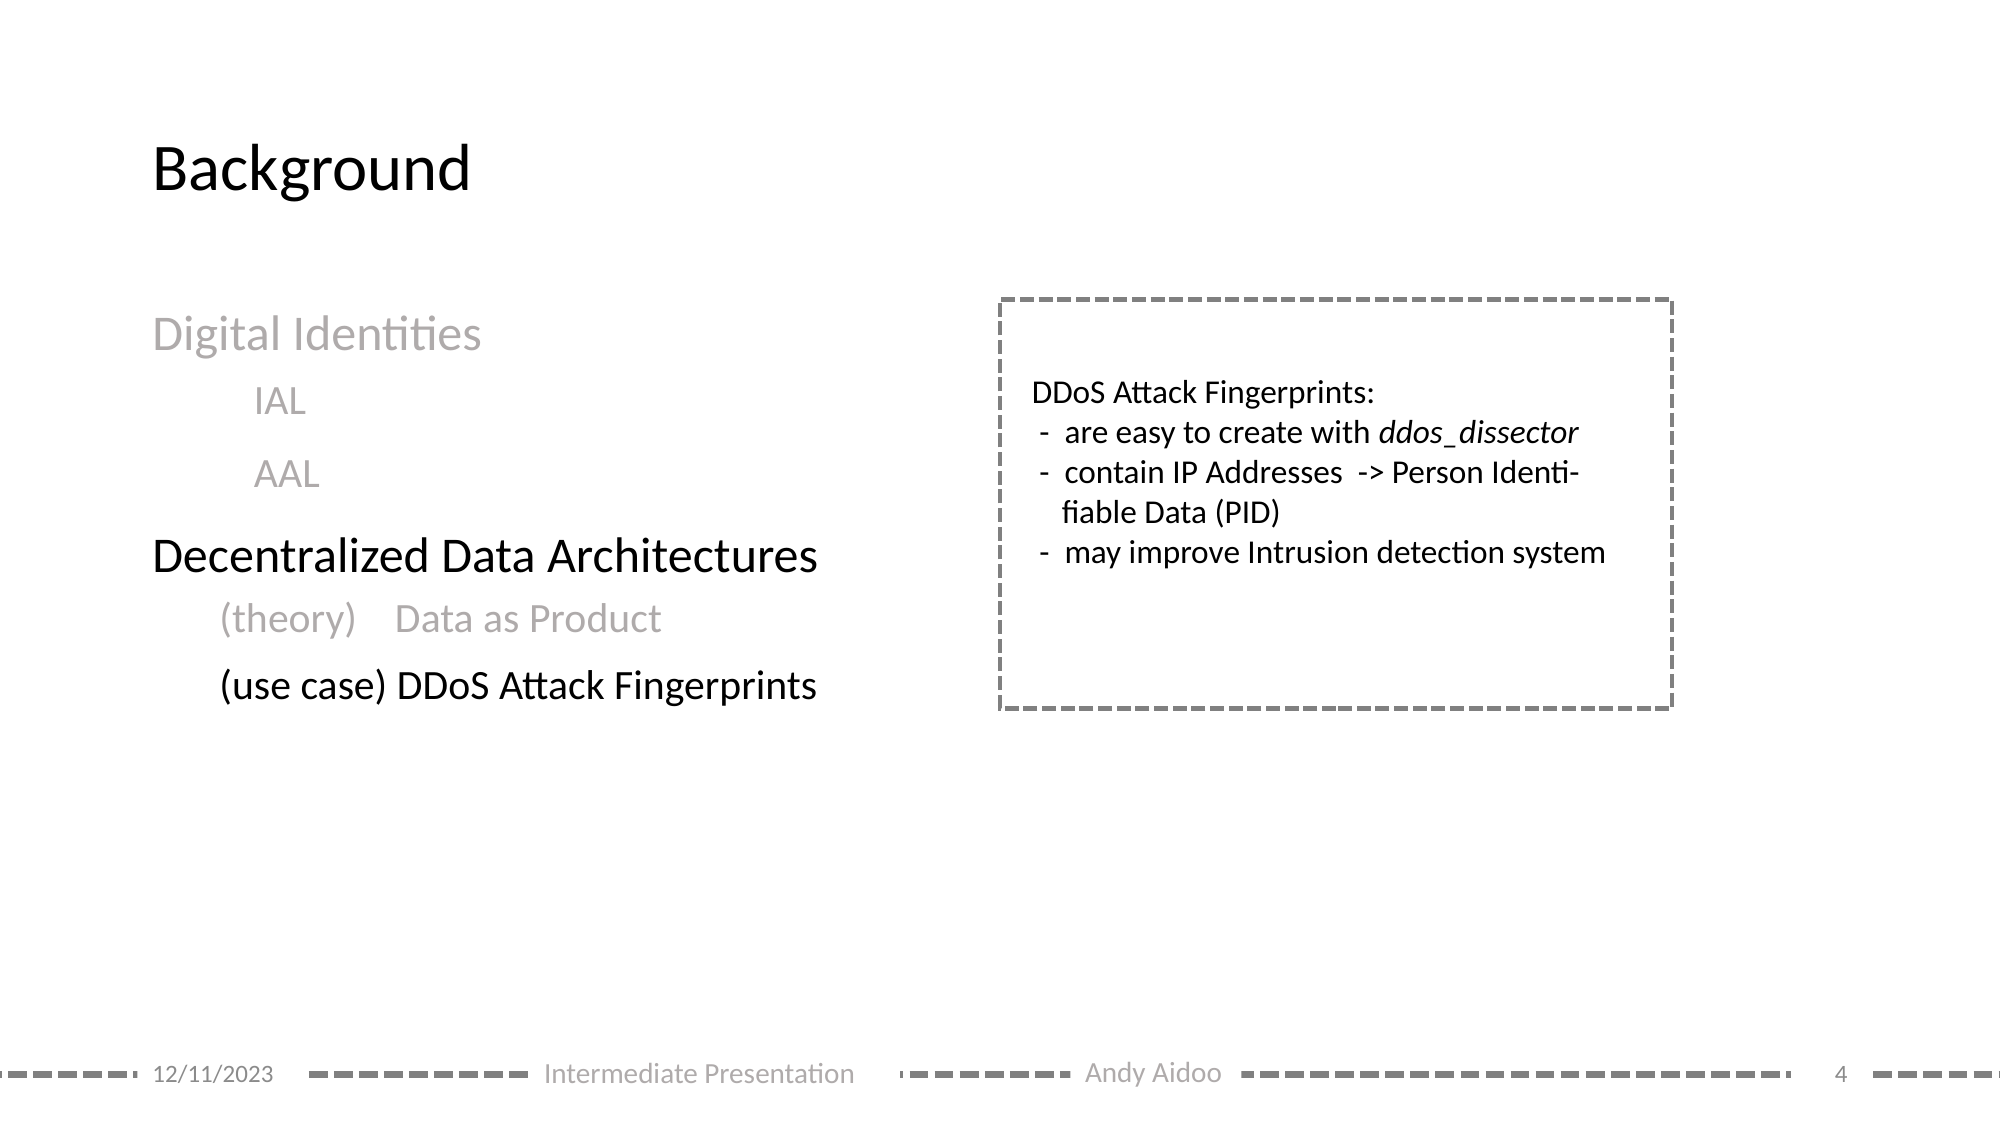

# Background

Digital Identities
Emphasis on data quality, i. e. data should provide value, be easy to use and create – depending on the industry it must also conform to regulatory and business strategic policies
DDoS Attack Fingerprints:
 -  are easy to create with ddos_dissector
 -  contain IP Addresses  -> Person Identi-
    fiable Data (PID)
 -  may improve Intrusion detection system
IAL
AAL
Decentralized Data Architectures
(theory)    Data as Product
(use case) DDoS Attack Fingerprints
Marty Cagan. Inspired: How to create tech products customers love. 2017.
12/11/2023
4
Andy Aidoo
Intermediate Presentation